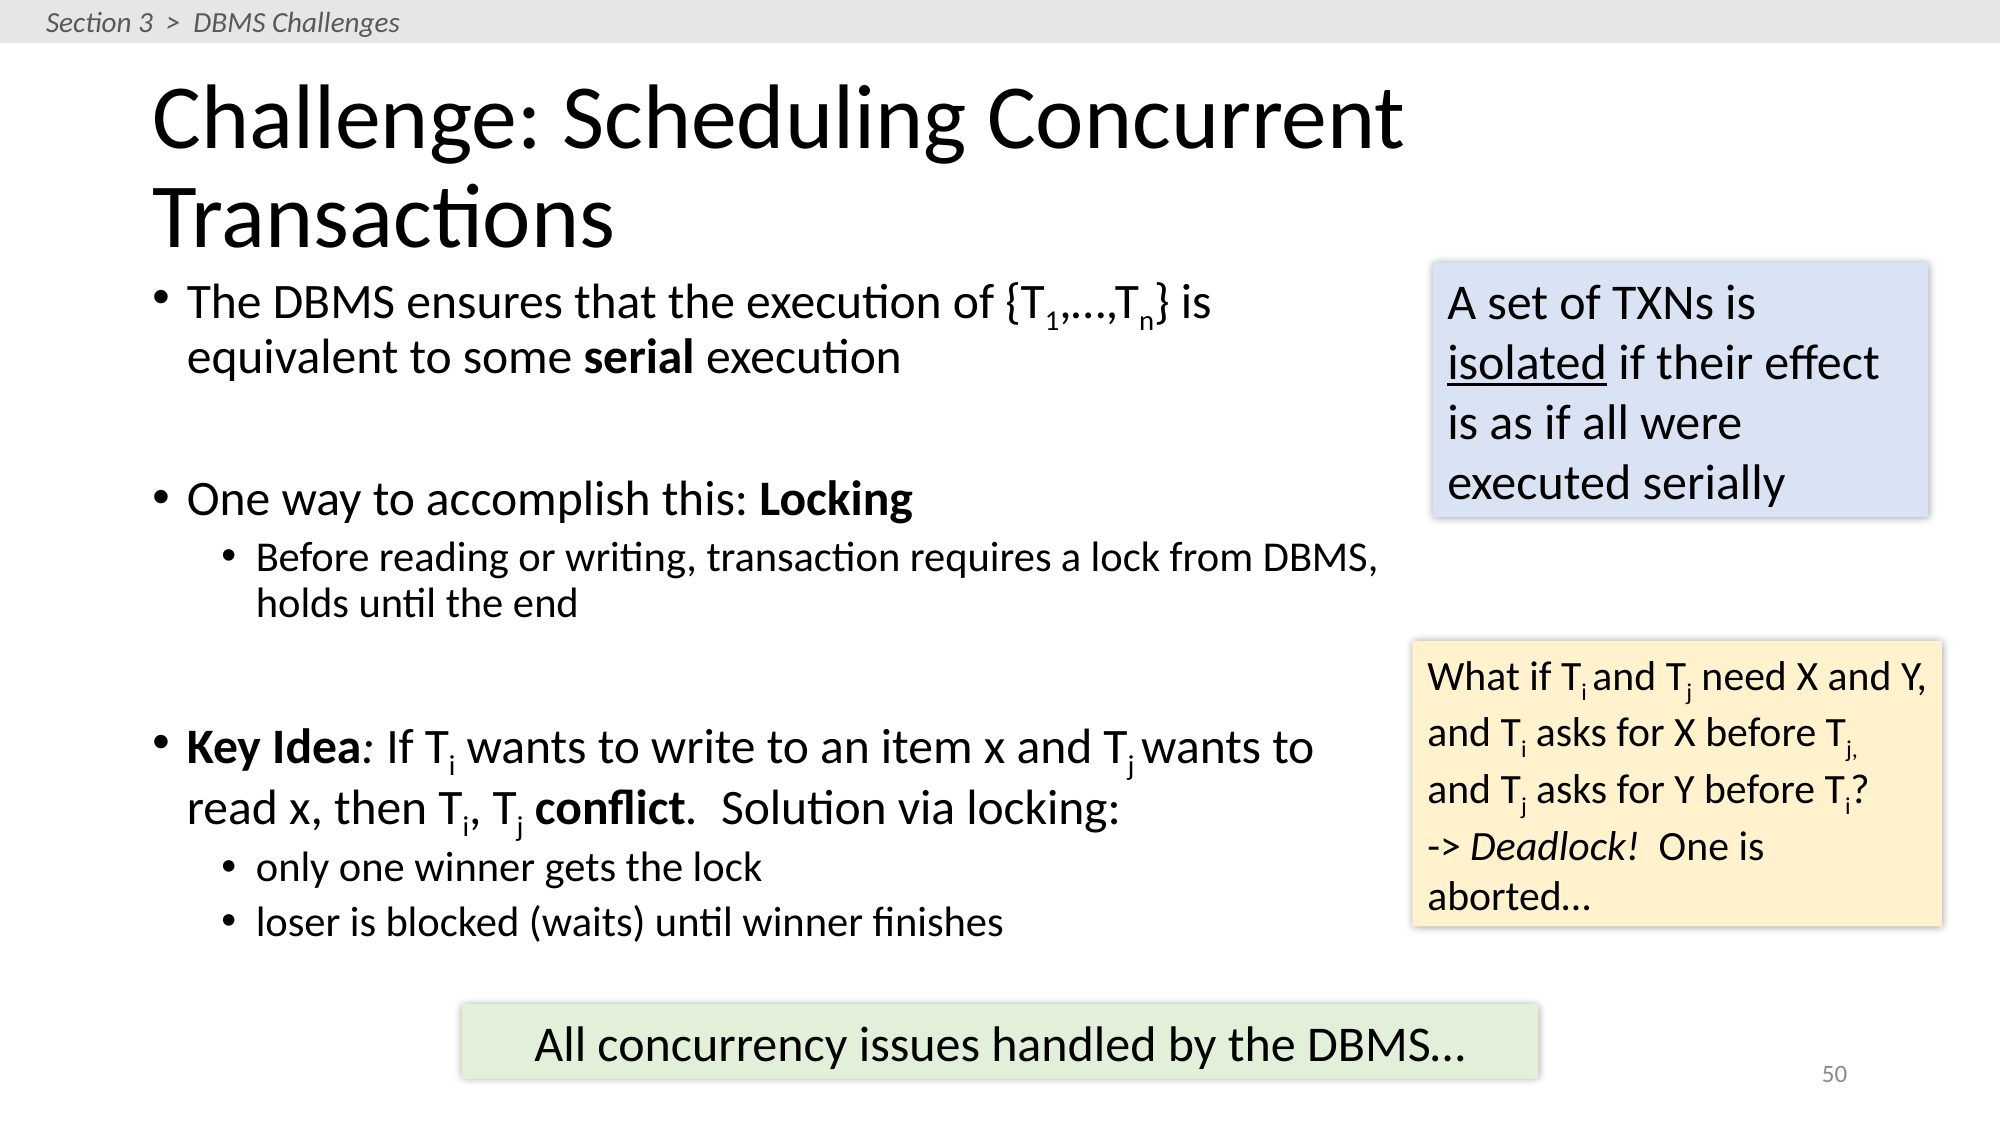

Section 3  >  DBMS Challenges
# Challenge: Scheduling Concurrent Transactions
A set of TXNs is isolated if their effect is as if all were executed serially
The DBMS ensures that the execution of {T1,…,Tn} is equivalent to some serial execution

One way to accomplish this: Locking
Before reading or writing, transaction requires a lock from DBMS, holds until the end

Key Idea: If Ti wants to write to an item x and Tj wants to read x, then Ti, Tj conflict.  Solution via locking:
only one winner gets the lock
loser is blocked (waits) until winner finishes
What if Ti and Tj need X and Y, and Ti asks for X before Tj, and Tj asks for Y before Ti?
-> Deadlock!  One is aborted…
All concurrency issues handled by the DBMS…
50